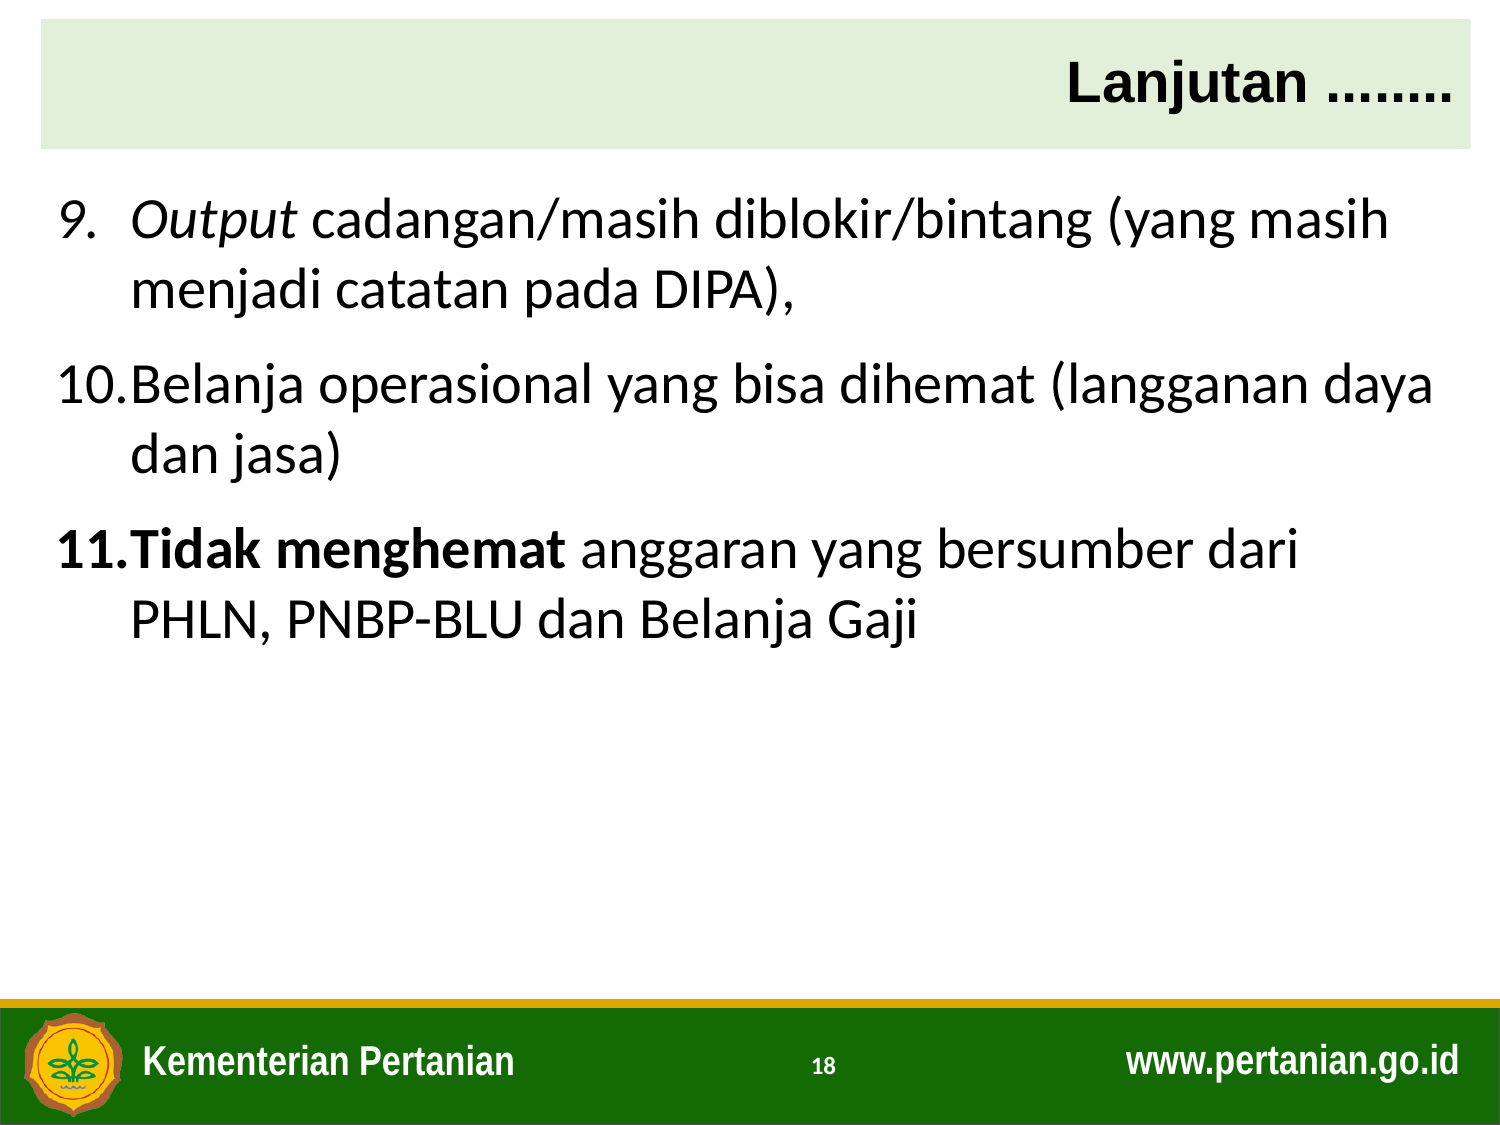

# Lanjutan ........
Output cadangan/masih diblokir/bintang (yang masih menjadi catatan pada DIPA),
Belanja operasional yang bisa dihemat (langganan daya dan jasa)
Tidak menghemat anggaran yang bersumber dari PHLN, PNBP-BLU dan Belanja Gaji
18